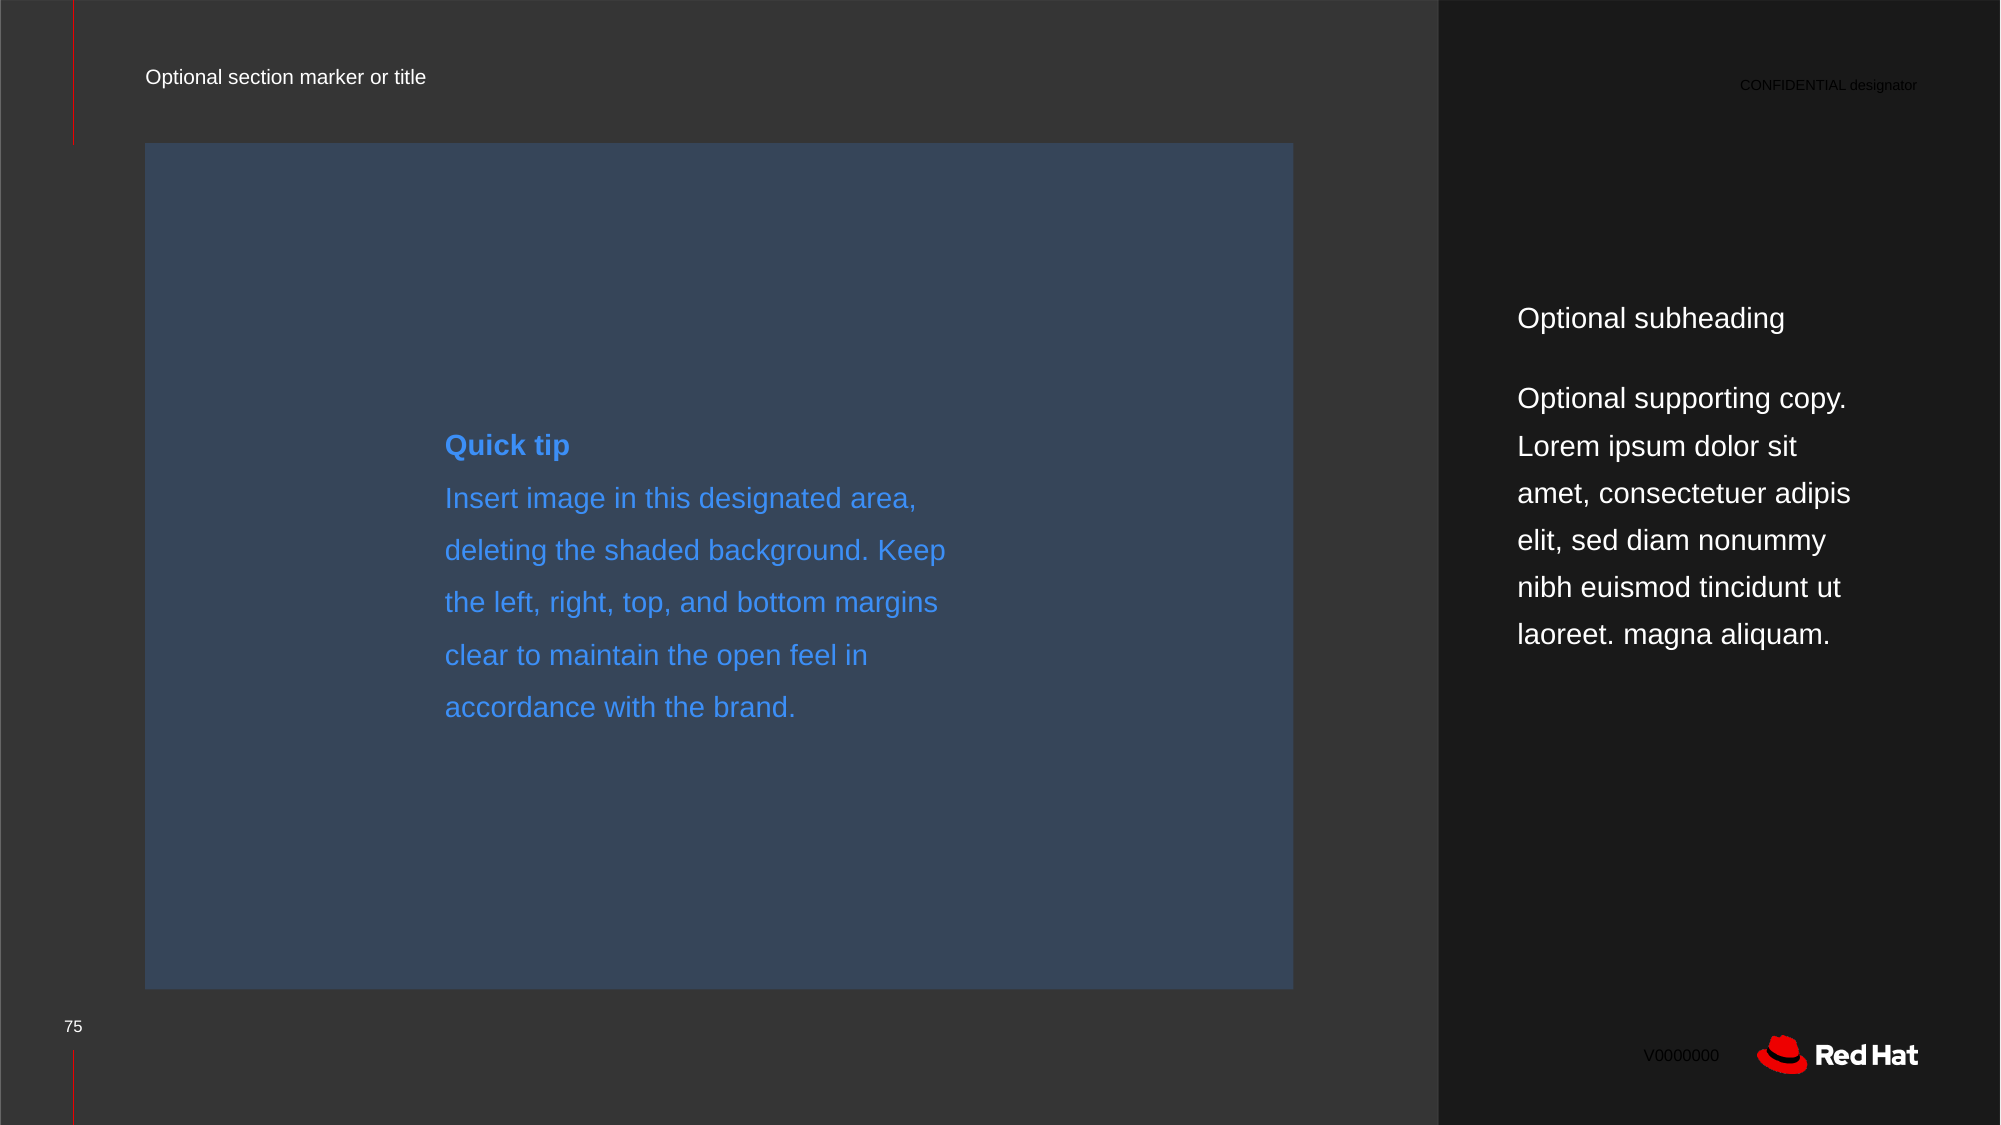

Optional section marker or title
Quick tip
Insert image in this designated area, deleting the shaded background. Keep the left, right, top, and bottom margins clear to maintain the open feel in accordance with the brand.
Optional subheading
Optional supporting copy. Lorem ipsum dolor sit amet, consectetuer adipis elit, sed diam nonummy nibh euismod tincidunt ut laoreet. magna aliquam.
75